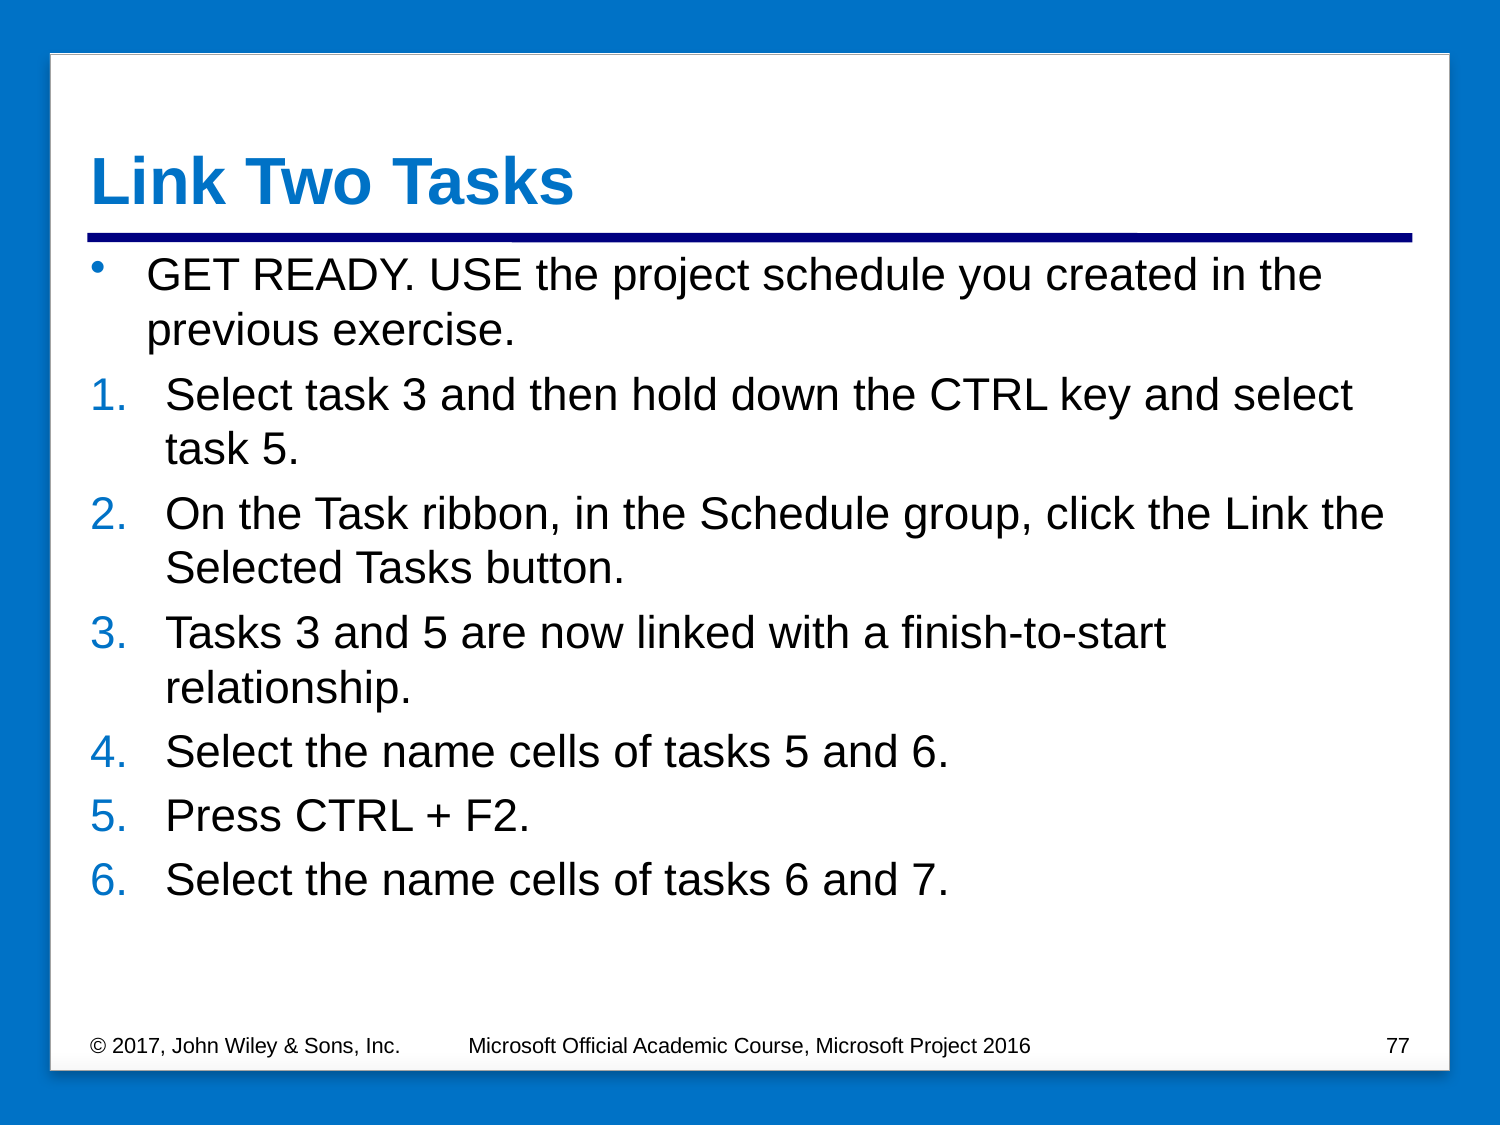

# Link Two Tasks
GET READY. USE the project schedule you created in the previous exercise.
Select task 3 and then hold down the CTRL key and select task 5.
On the Task ribbon, in the Schedule group, click the Link the Selected Tasks button.
Tasks 3 and 5 are now linked with a finish-to-start relationship.
Select the name cells of tasks 5 and 6.
Press CTRL + F2.
Select the name cells of tasks 6 and 7.

© 2017, John Wiley & Sons, Inc.
Microsoft Official Academic Course, Microsoft Project 2016
77